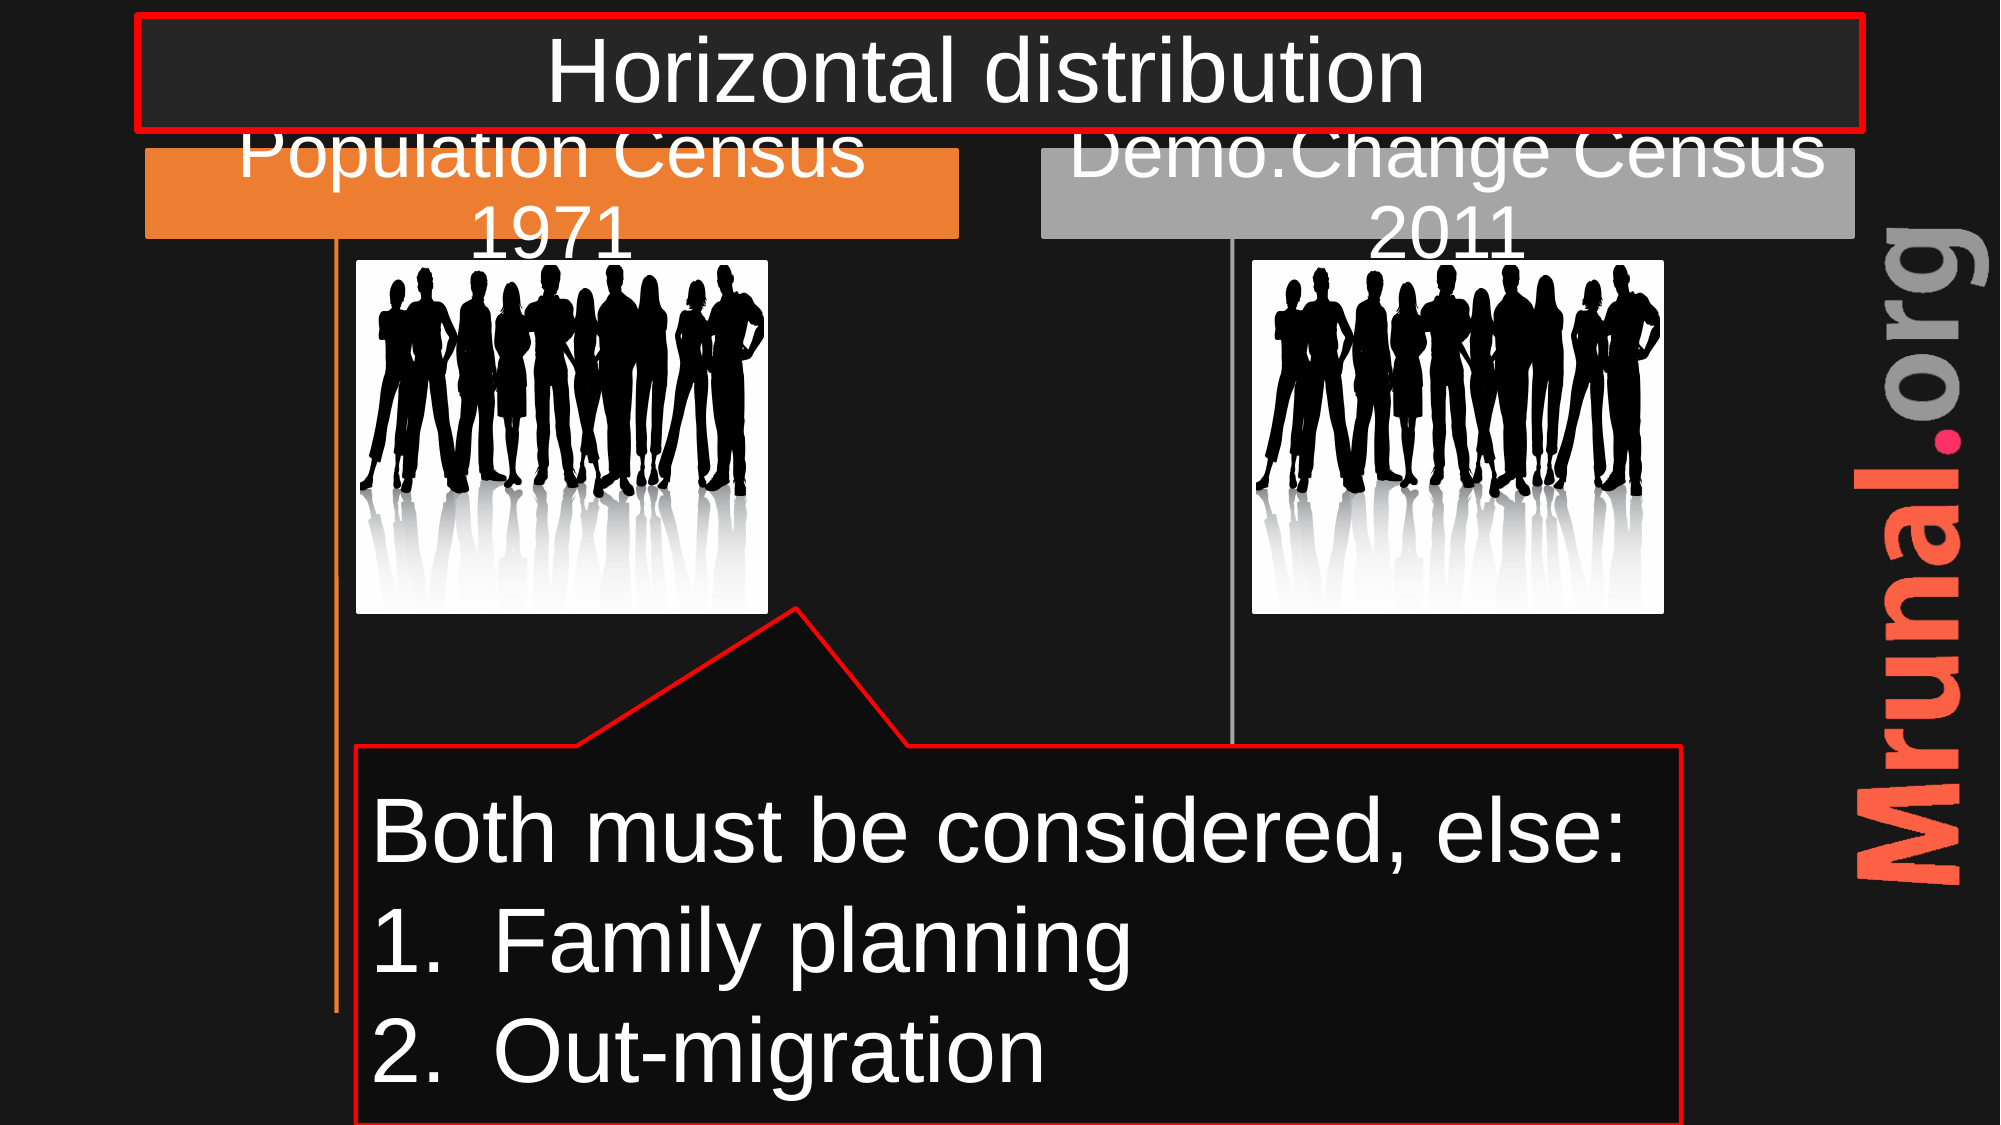

# Horizontal distribution
Population Census 1971
Demo.Change Census 2011
Both must be considered, else:
Family planning
Out-migration